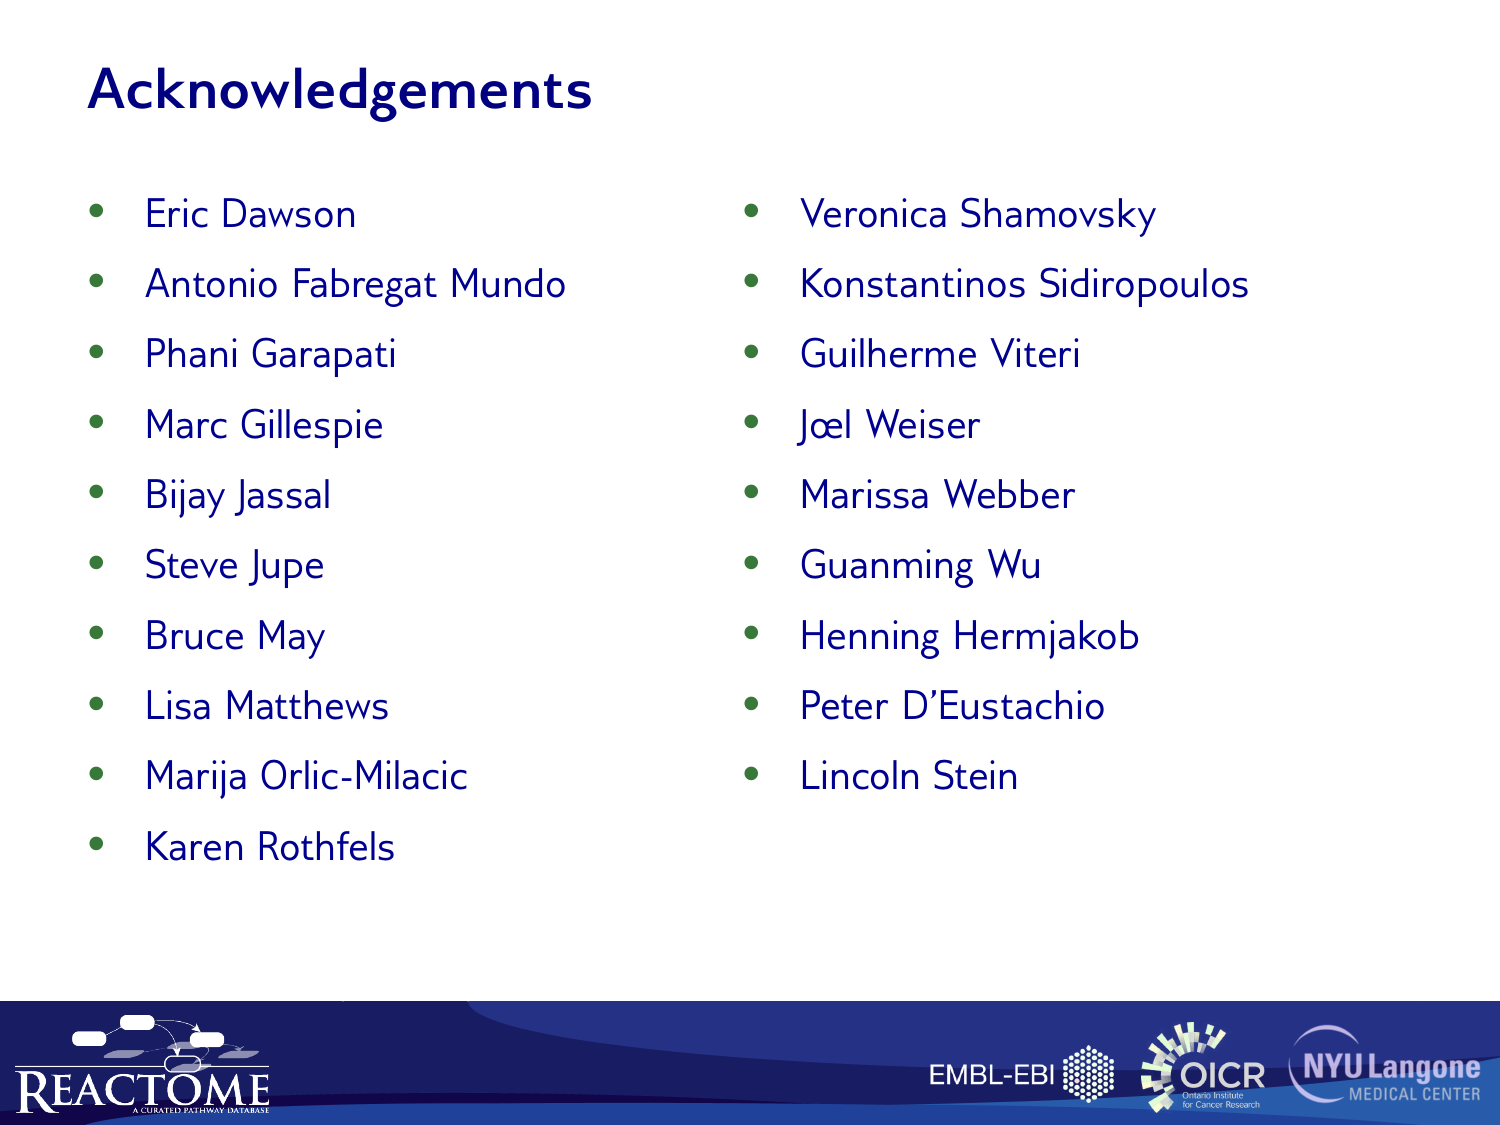

# Acknowledgements
Eric Dawson
Antonio Fabregat Mundo
Phani Garapati
Marc Gillespie
Bijay Jassal
Steve Jupe
Bruce May
Lisa Matthews
Marija Orlic-Milacic
Karen Rothfels

Veronica Shamovsky
Konstantinos Sidiropoulos
Guilherme Viteri
Joel Weiser
Marissa Webber
Guanming Wu
Henning Hermjakob
Peter D’Eustachio
Lincoln Stein